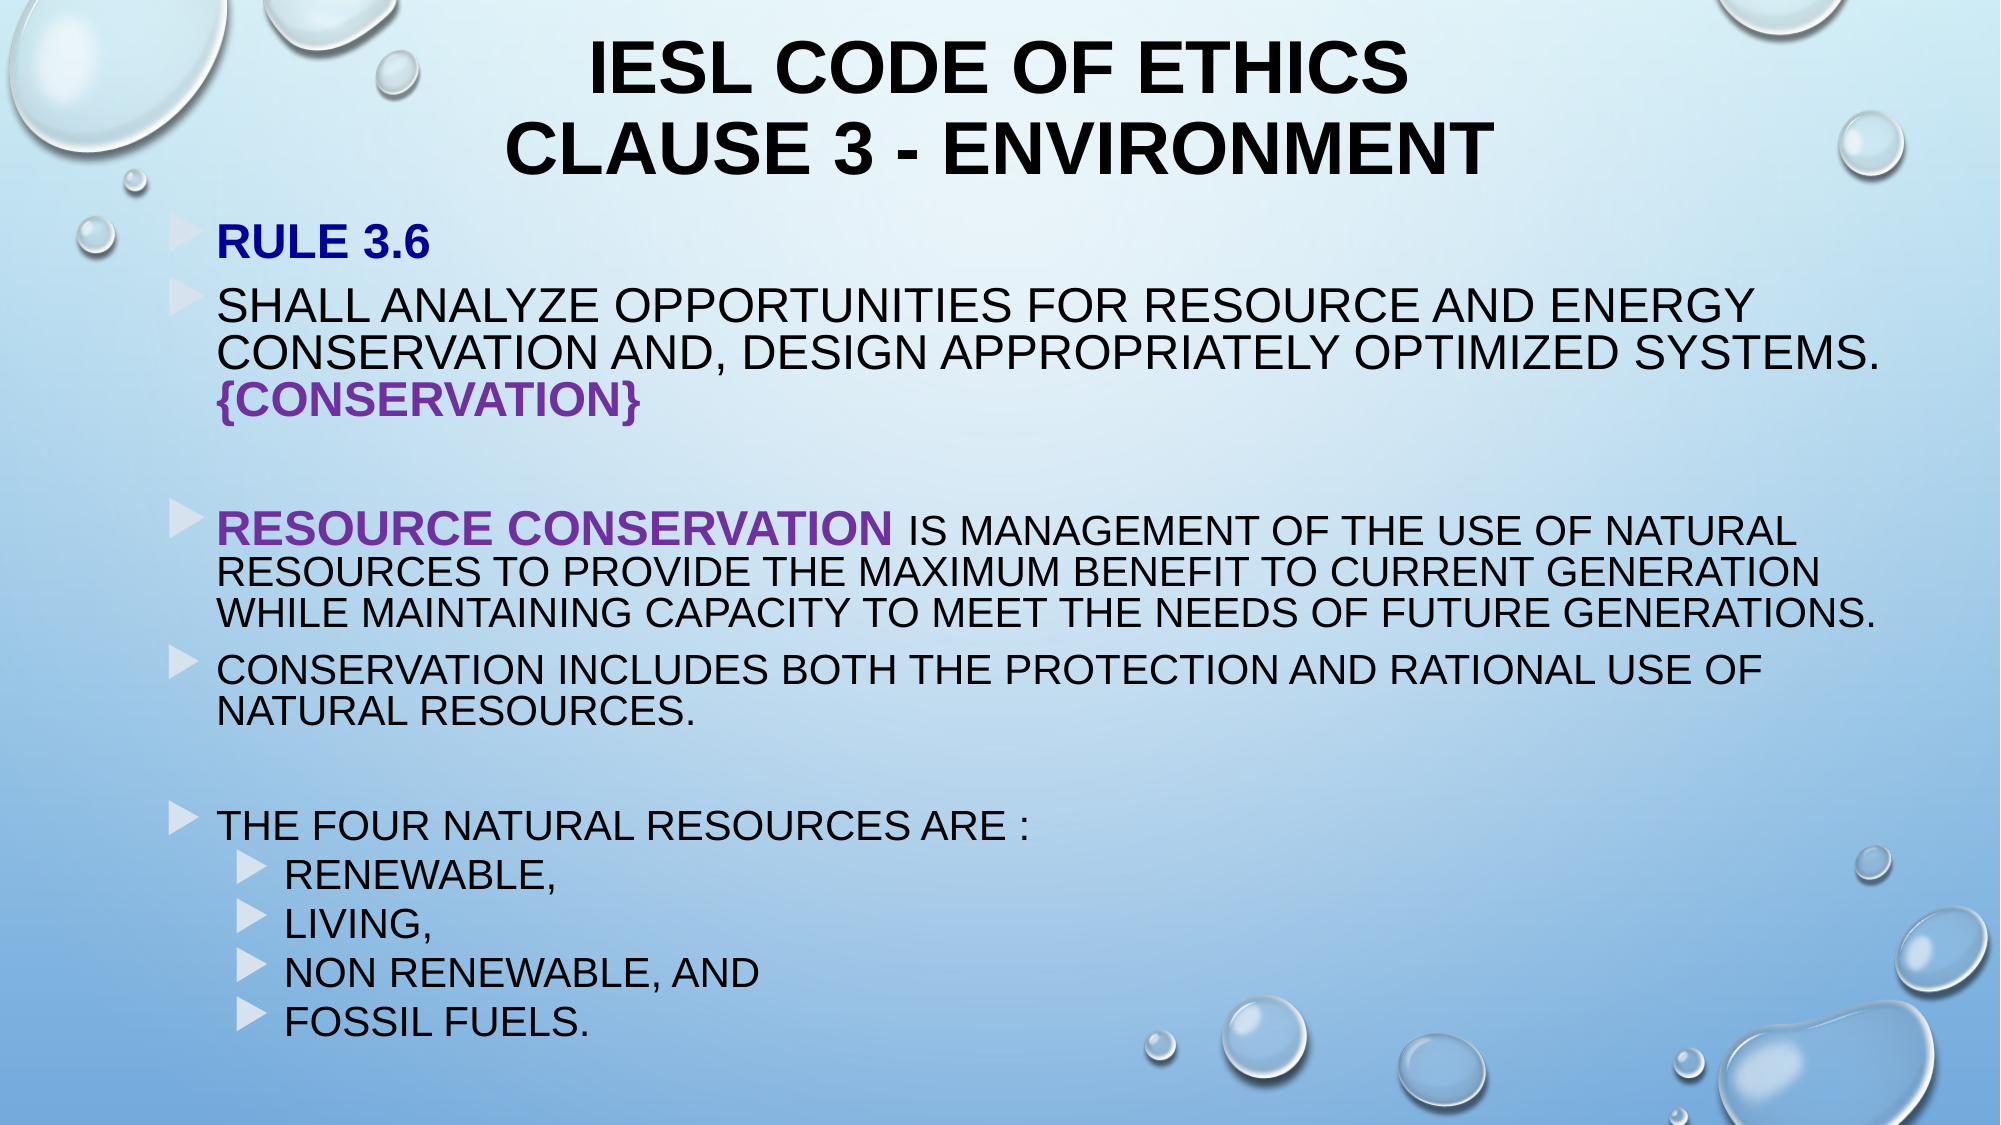

# iesl code of ethics clause 3 - environment
rule 3.6
shall analyze opportunities for resource and energy conservation and, design appropriately optimized systems. {CONSERVATION}

Resource conservation is management of the use of natural resources to provide the maximum benefit to current generation while maintaining capacity to meet the needs of future generations.
Conservation includes both the protection and rational use of natural resources.

The four natural resources are :
renewable,
living,
non renewable, and
fossil fuels.